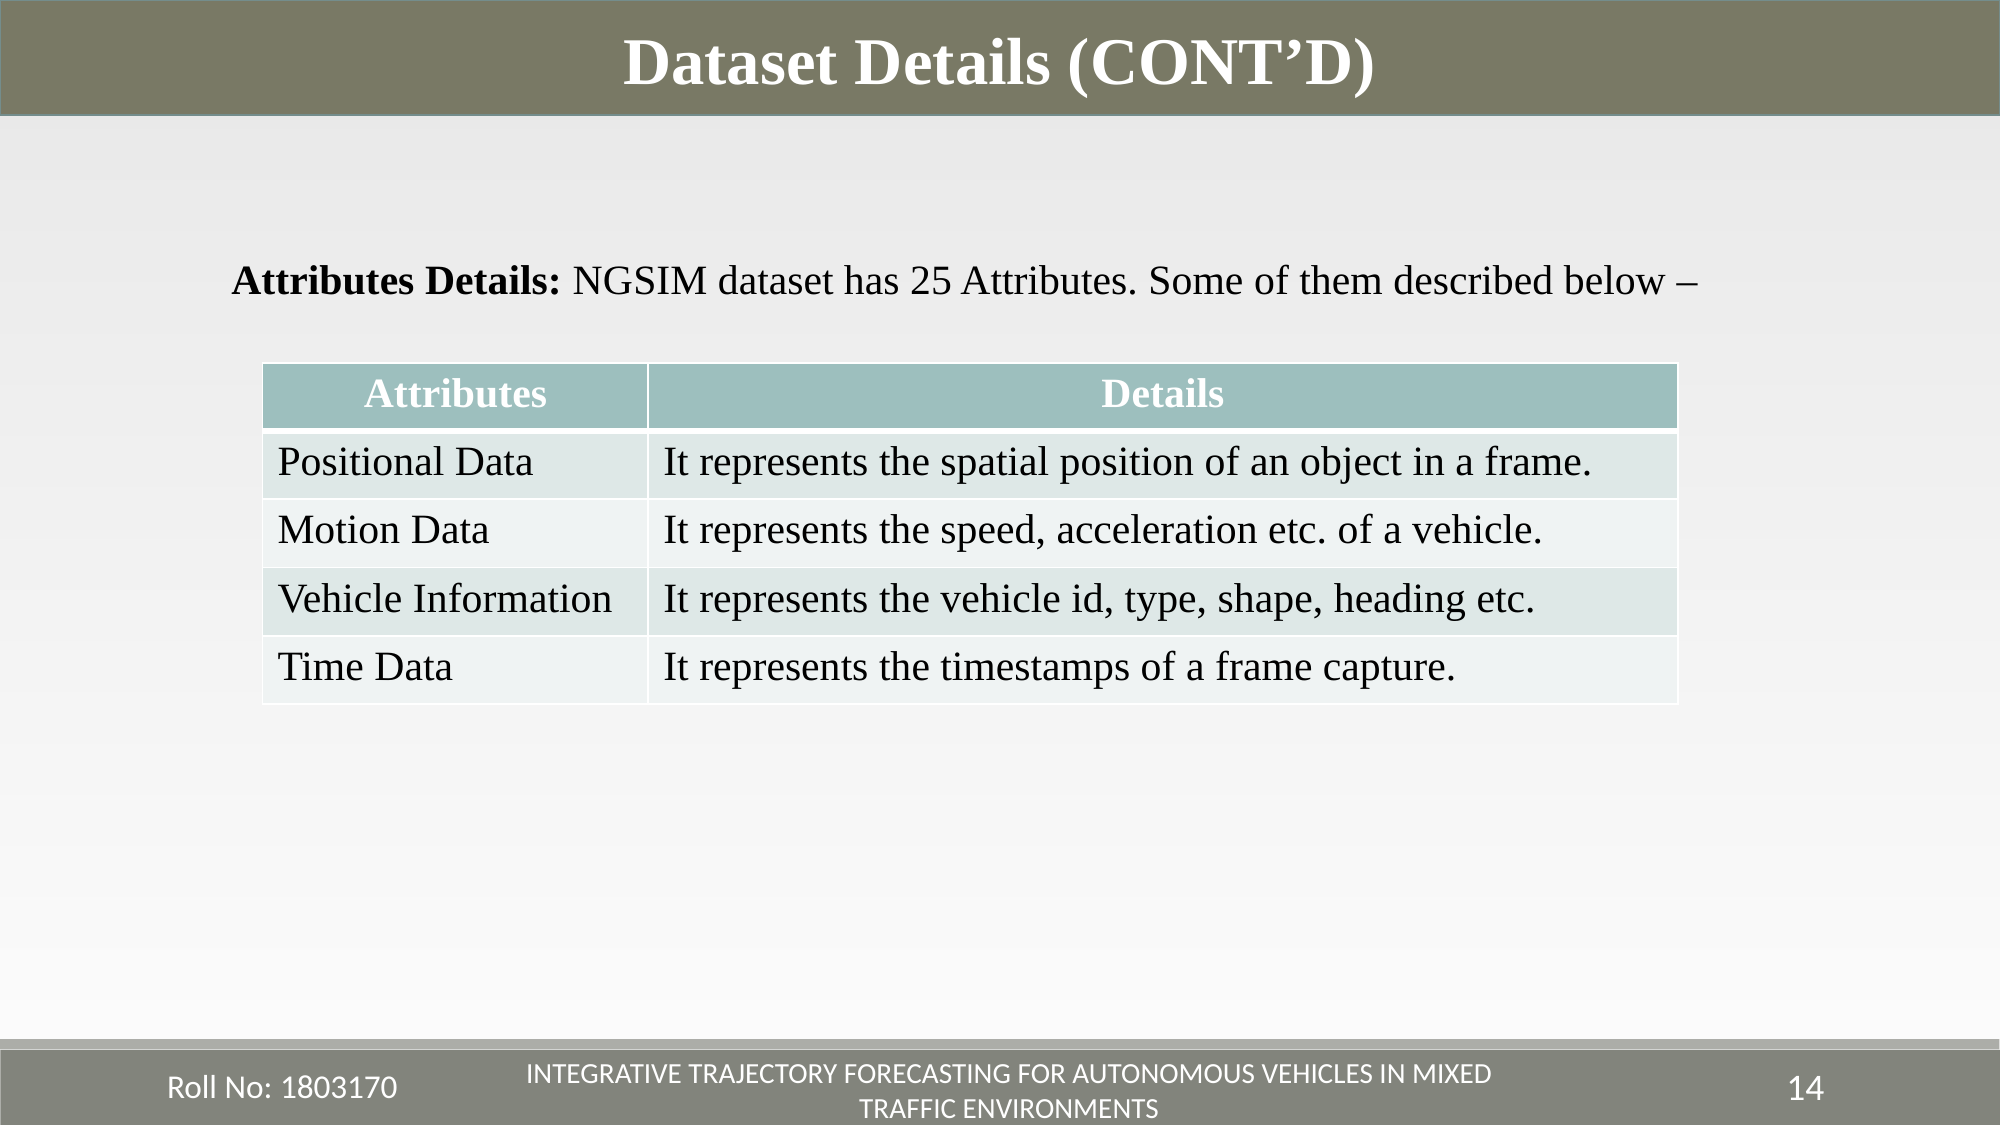

Dataset Details (CONT’D)
Attributes Details: NGSIM dataset has 25 Attributes. Some of them described below –
| Attributes | Details |
| --- | --- |
| Positional Data | It represents the spatial position of an object in a frame. |
| Motion Data | It represents the speed, acceleration etc. of a vehicle. |
| Vehicle Information | It represents the vehicle id, type, shape, heading etc. |
| Time Data | It represents the timestamps of a frame capture. |
Roll No: 1803170
14
Integrative Trajectory Forecasting for Autonomous Vehicles in Mixed Traffic Environments